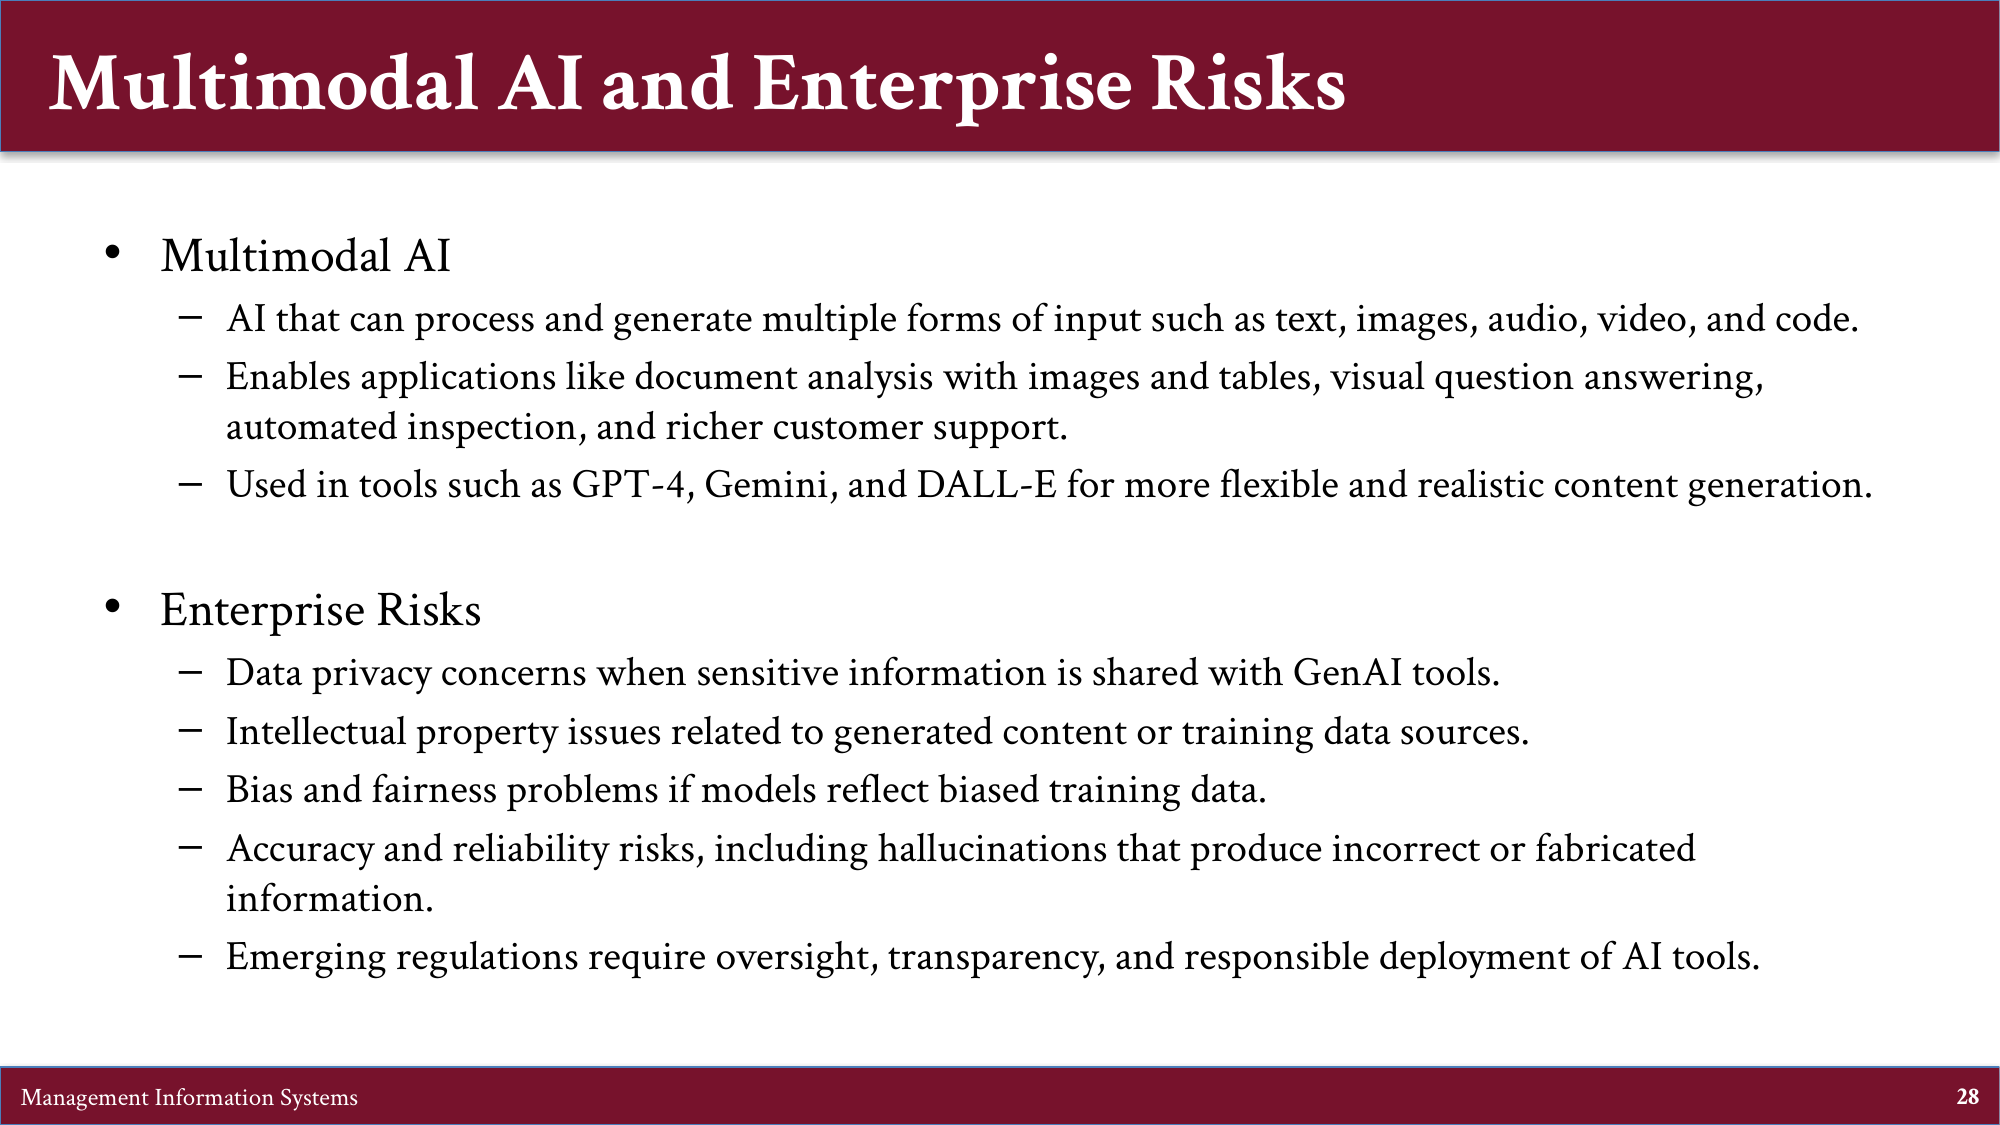

# Multimodal AI and Enterprise Risks
Multimodal AI
AI that can process and generate multiple forms of input such as text, images, audio, video, and code.
Enables applications like document analysis with images and tables, visual question answering, automated inspection, and richer customer support.
Used in tools such as GPT-4, Gemini, and DALL-E for more flexible and realistic content generation.

Enterprise Risks
Data privacy concerns when sensitive information is shared with GenAI tools.
Intellectual property issues related to generated content or training data sources.
Bias and fairness problems if models reflect biased training data.
Accuracy and reliability risks, including hallucinations that produce incorrect or fabricated information.
Emerging regulations require oversight, transparency, and responsible deployment of AI tools.

 Management Information Systems
28